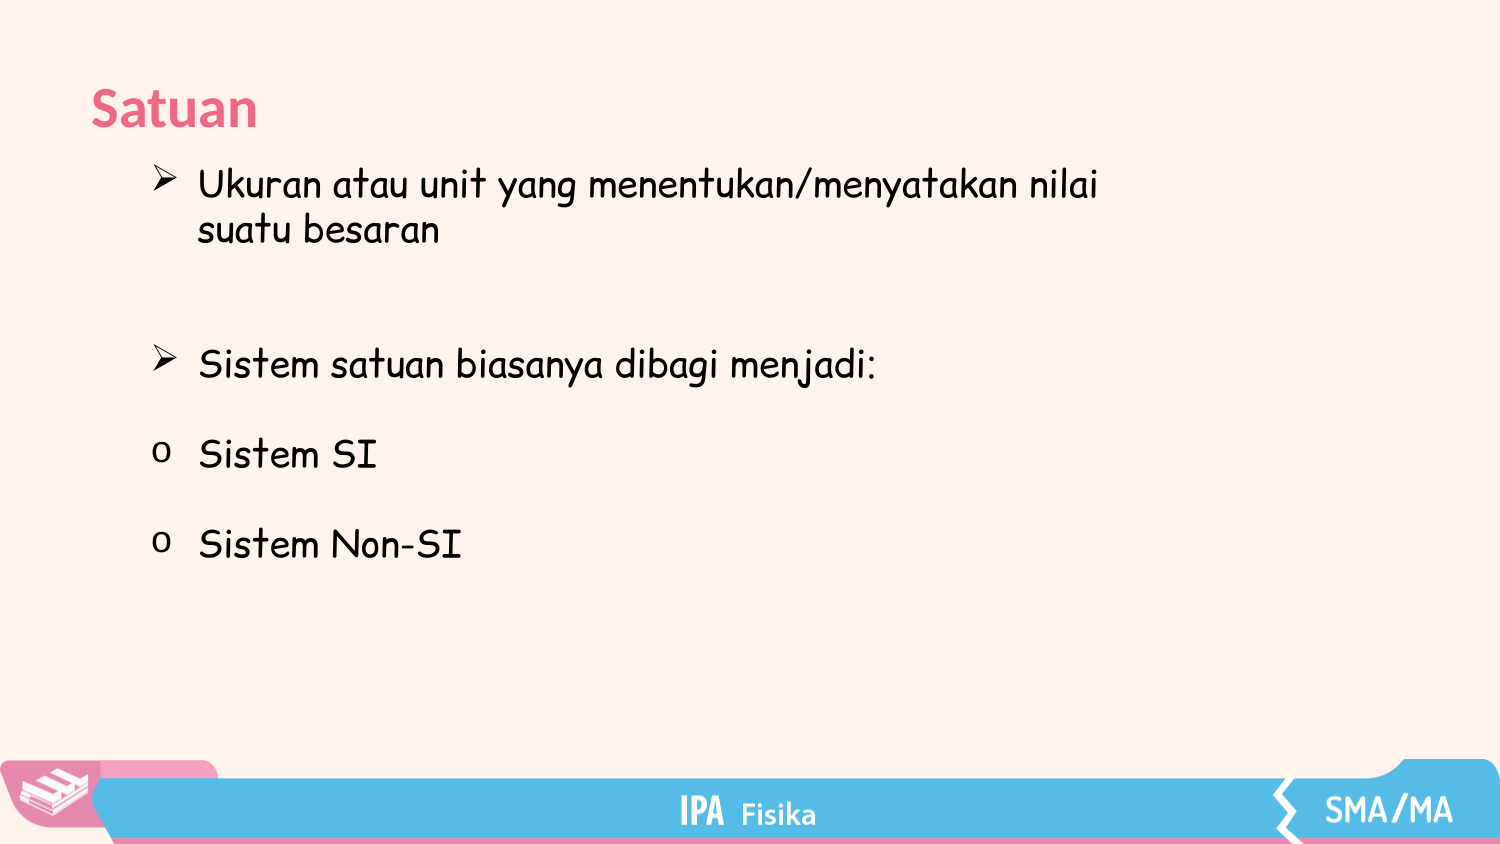

Satuan
Ukuran atau unit yang menentukan/menyatakan nilai suatu besaran

Sistem satuan biasanya dibagi menjadi:
Sistem SI
Sistem Non-SI